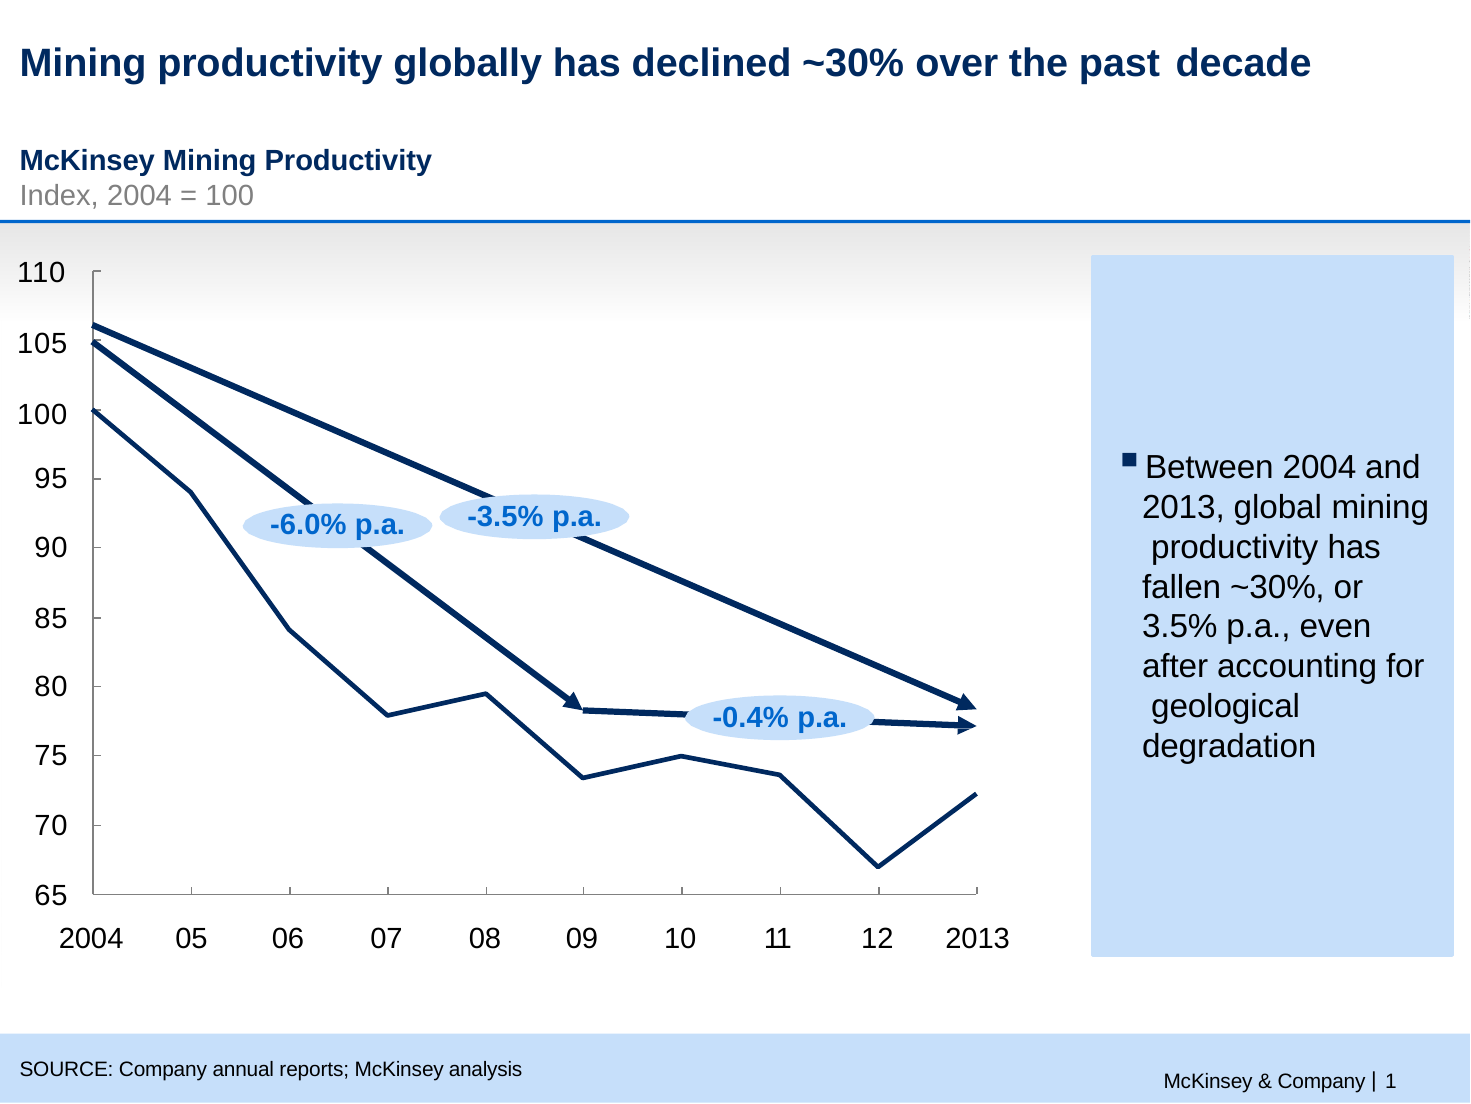

# Mining productivity globally has declined ~30% over the past decade
McKinsey Mining Productivity
Index, 2004 = 100

110

105

100

Between 2004 and  2013, global mining  productivity has  fallen ~30%, or  3.5% p.a., even  after accounting for  geological  degradation
95

-3.5% p.a.
-6.0% p.a.
90
85
80

-0.4% p.a.
75
70

65
2004	05
06
07
08
09
10
11
12	2013
McKinsey & Company | 1
SOURCE: Company annual reports; McKinsey analysis